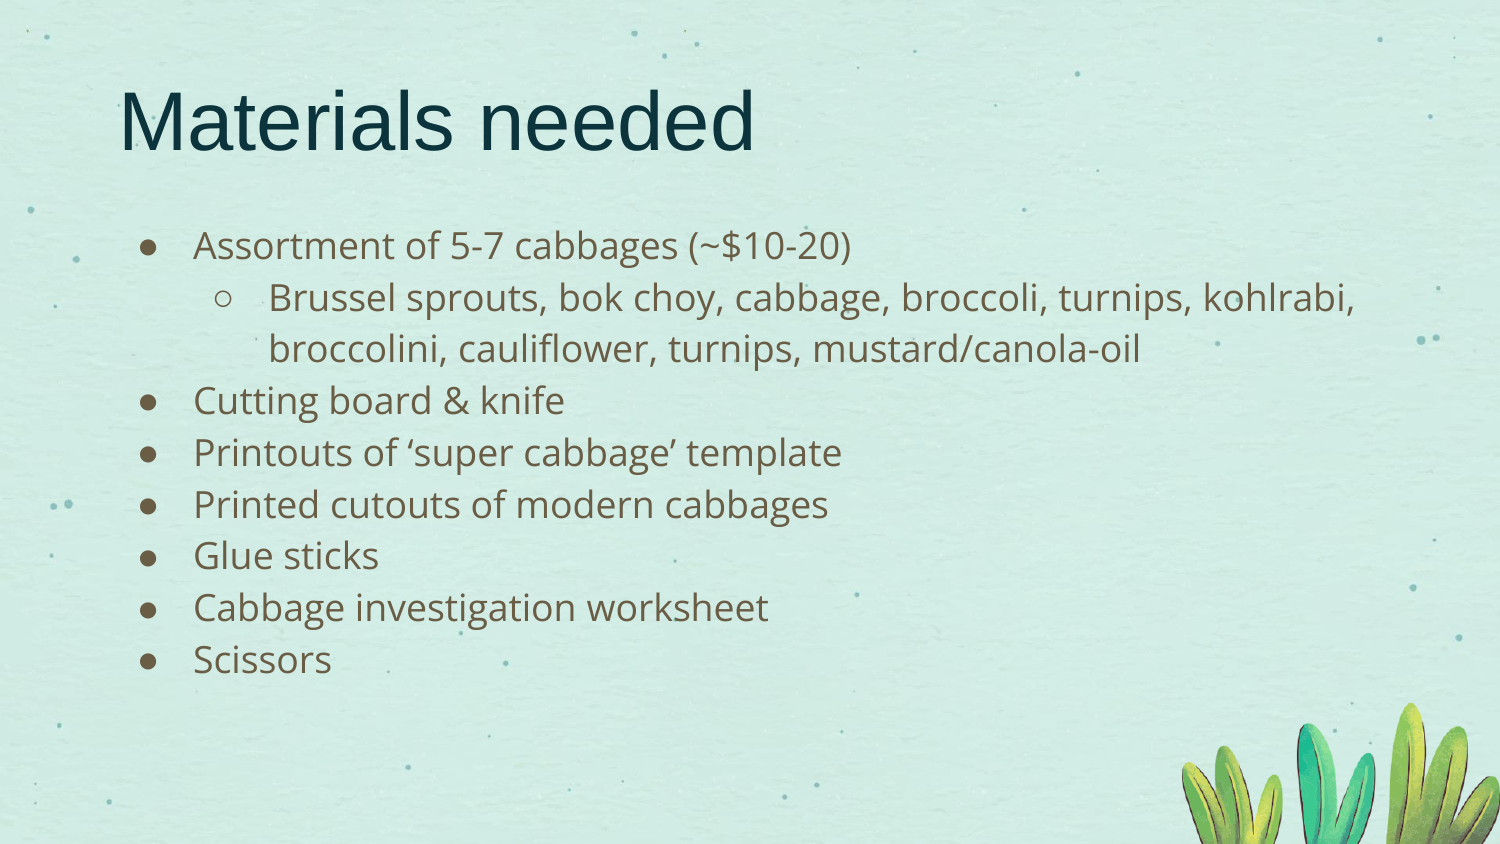

# Materials needed
Assortment of 5-7 cabbages (~$10-20)
Brussel sprouts, bok choy, cabbage, broccoli, turnips, kohlrabi, broccolini, cauliflower, turnips, mustard/canola-oil
Cutting board & knife
Printouts of ‘super cabbage’ template
Printed cutouts of modern cabbages
Glue sticks
Cabbage investigation worksheet
Scissors